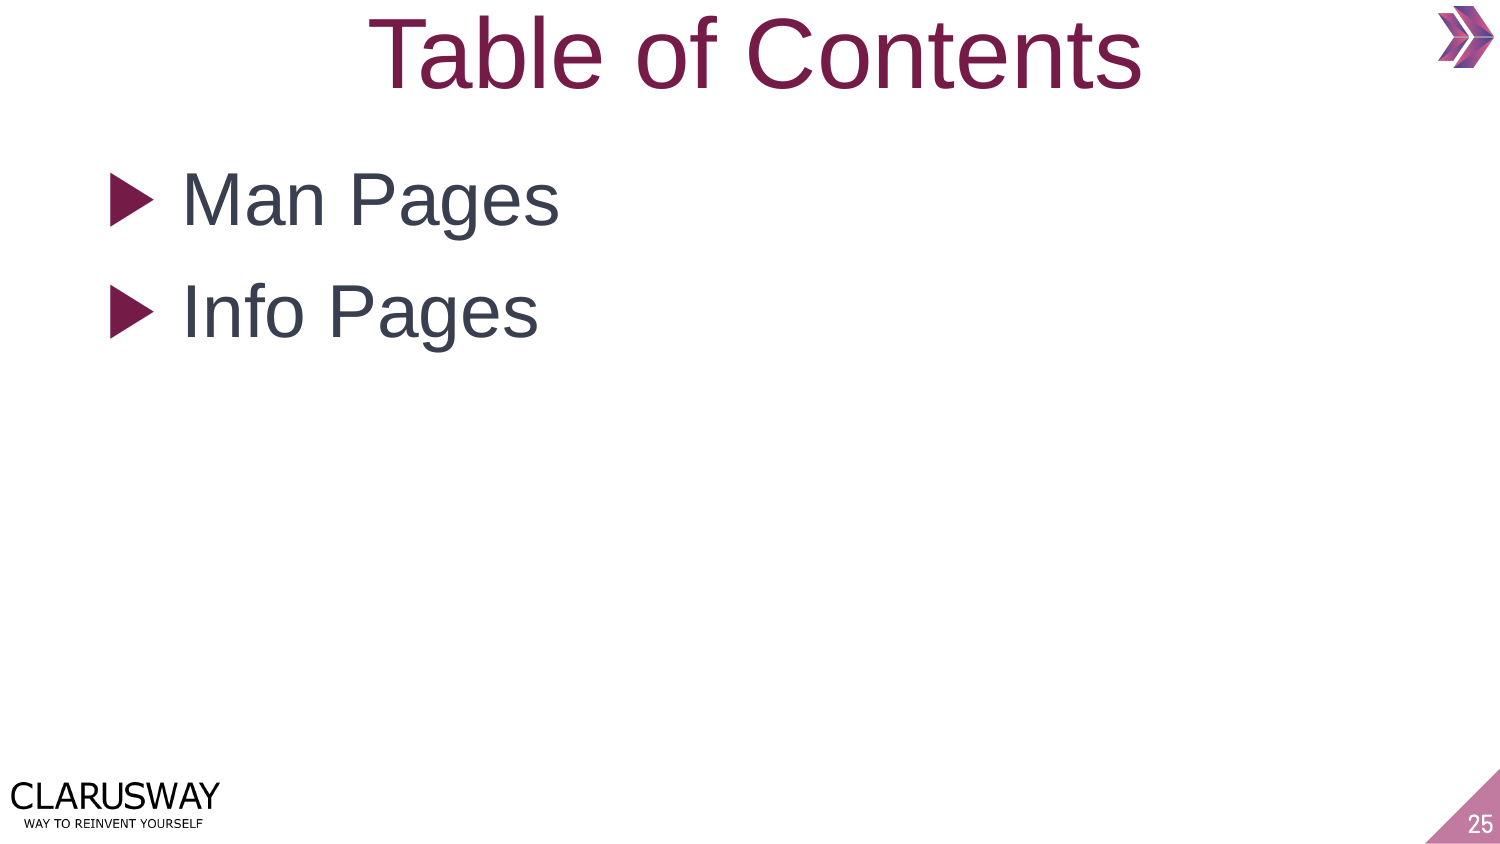

Table of Contents
Man Pages
Info Pages
25